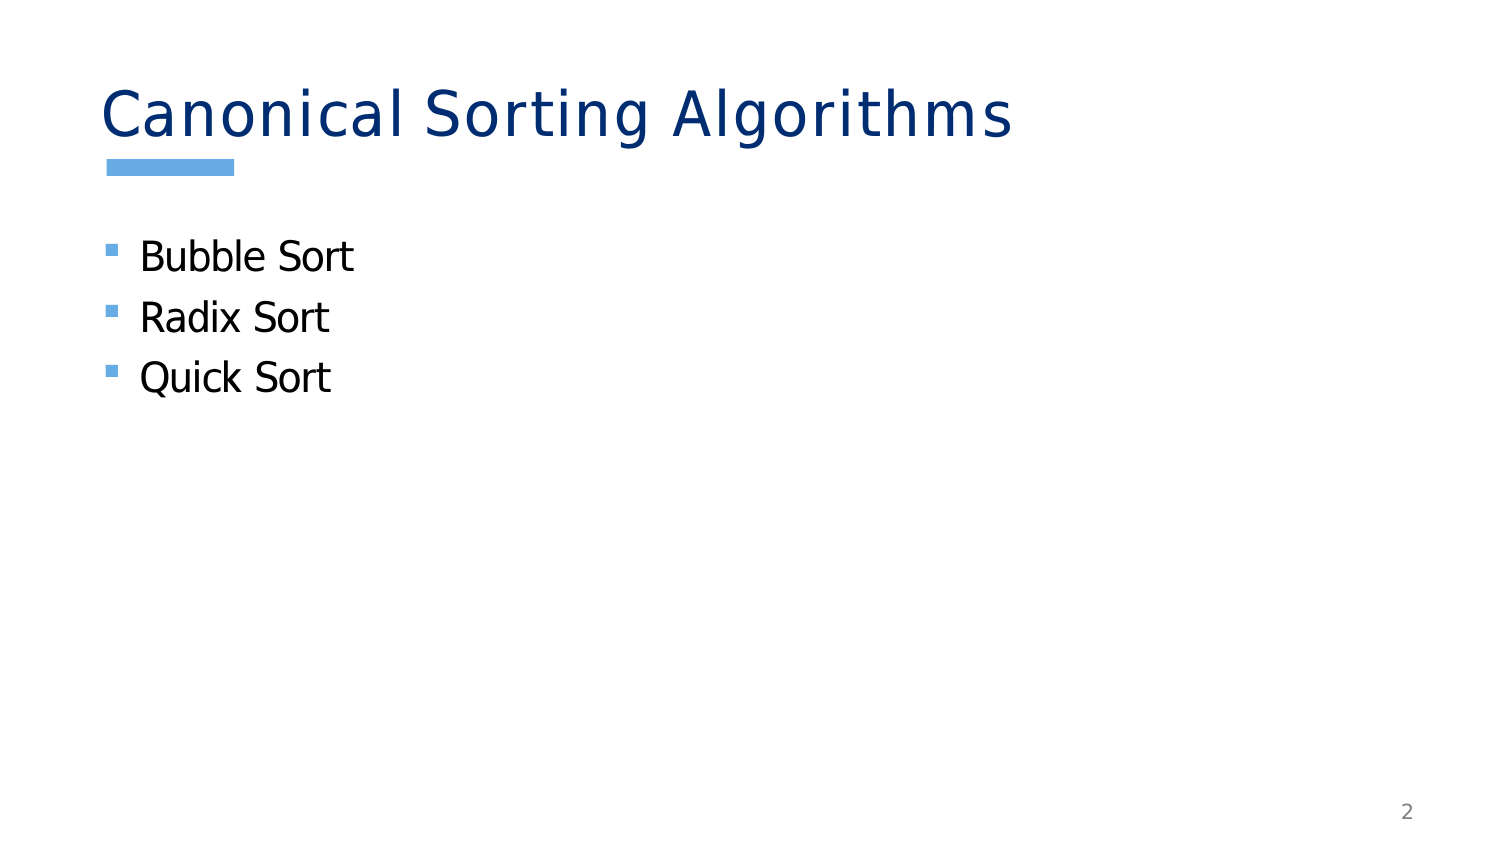

# Canonical Sorting Algorithms
Bubble Sort
Radix Sort
Quick Sort